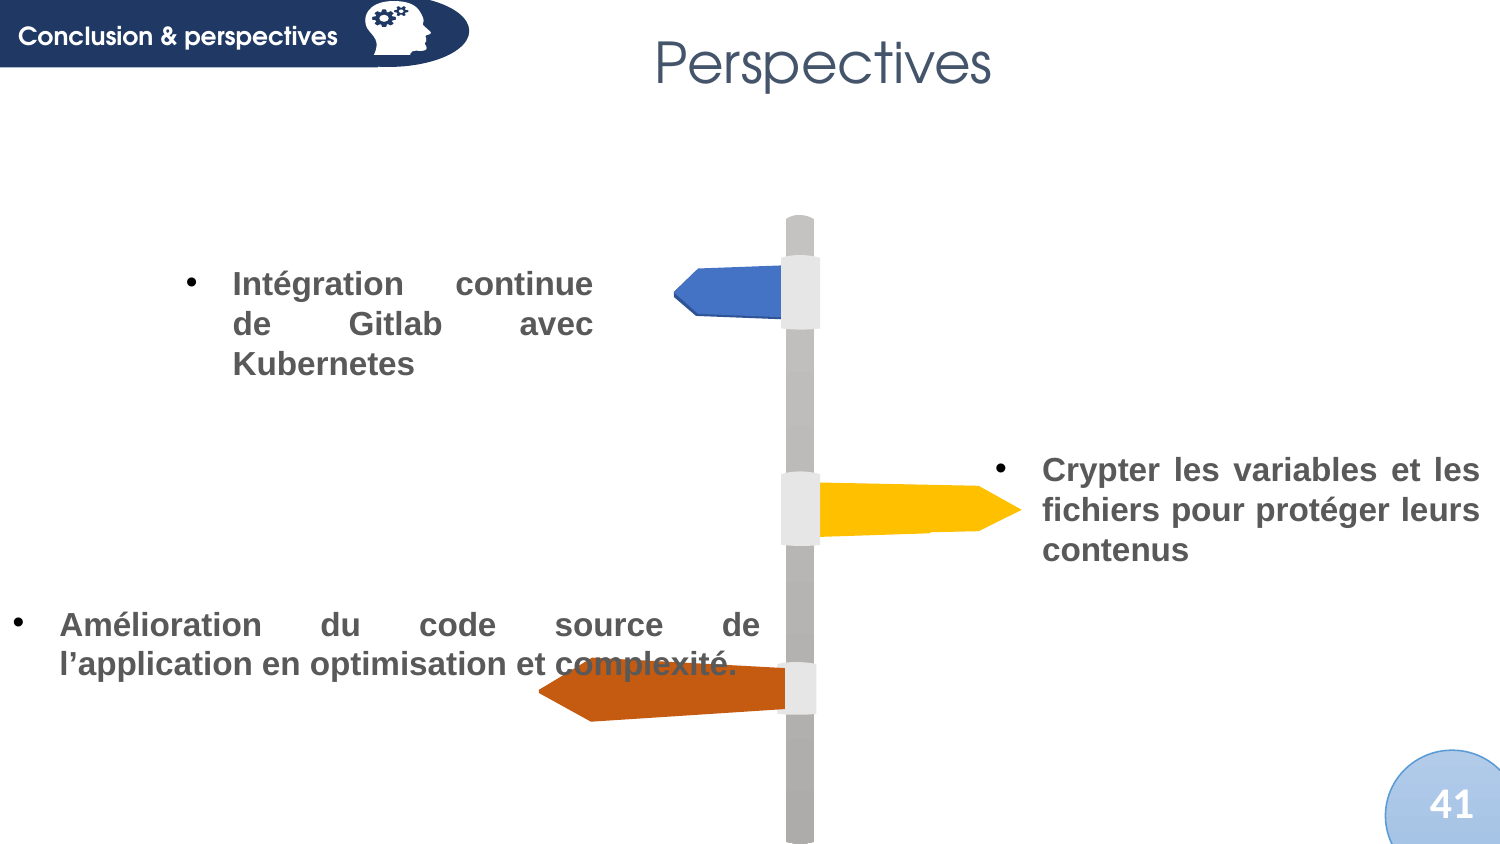

Conclusion & perspectives
# Perspectives

Intégration continue de Gitlab avec Kubernetes
Crypter les variables et les fichiers pour protéger leurs contenus

Amélioration du code source de l’application en optimisation et complexité.

41

35